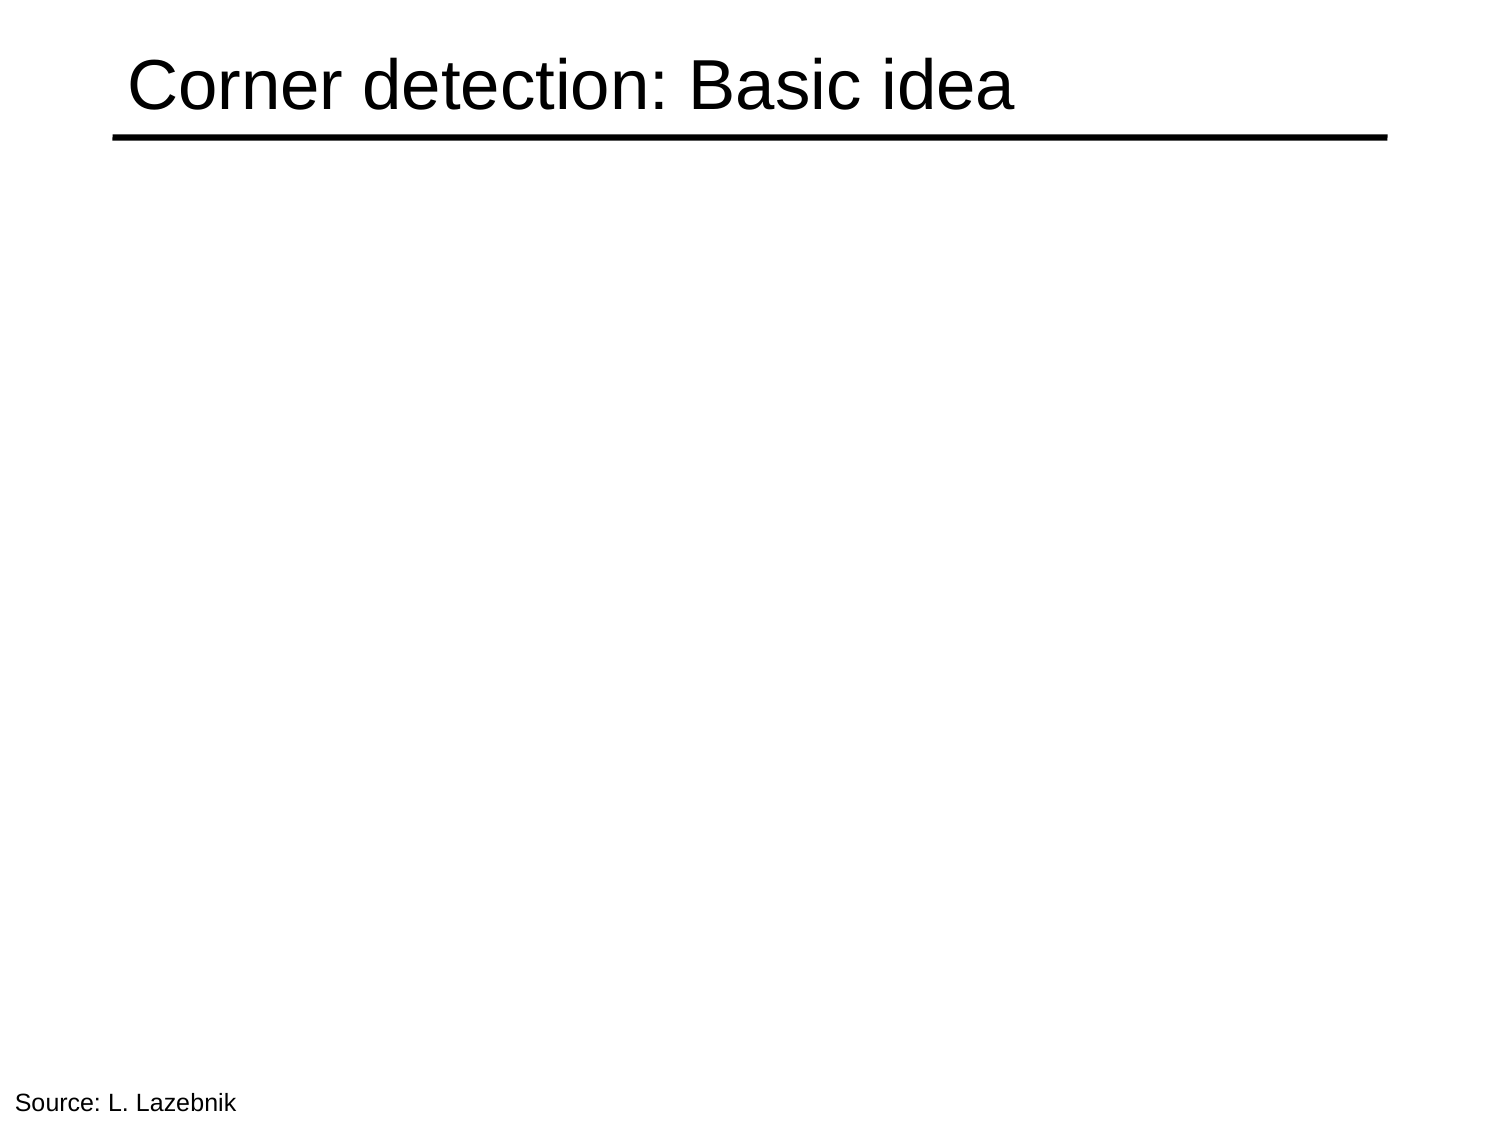

# Corner detection: Basic idea

Source: L. Lazebnik